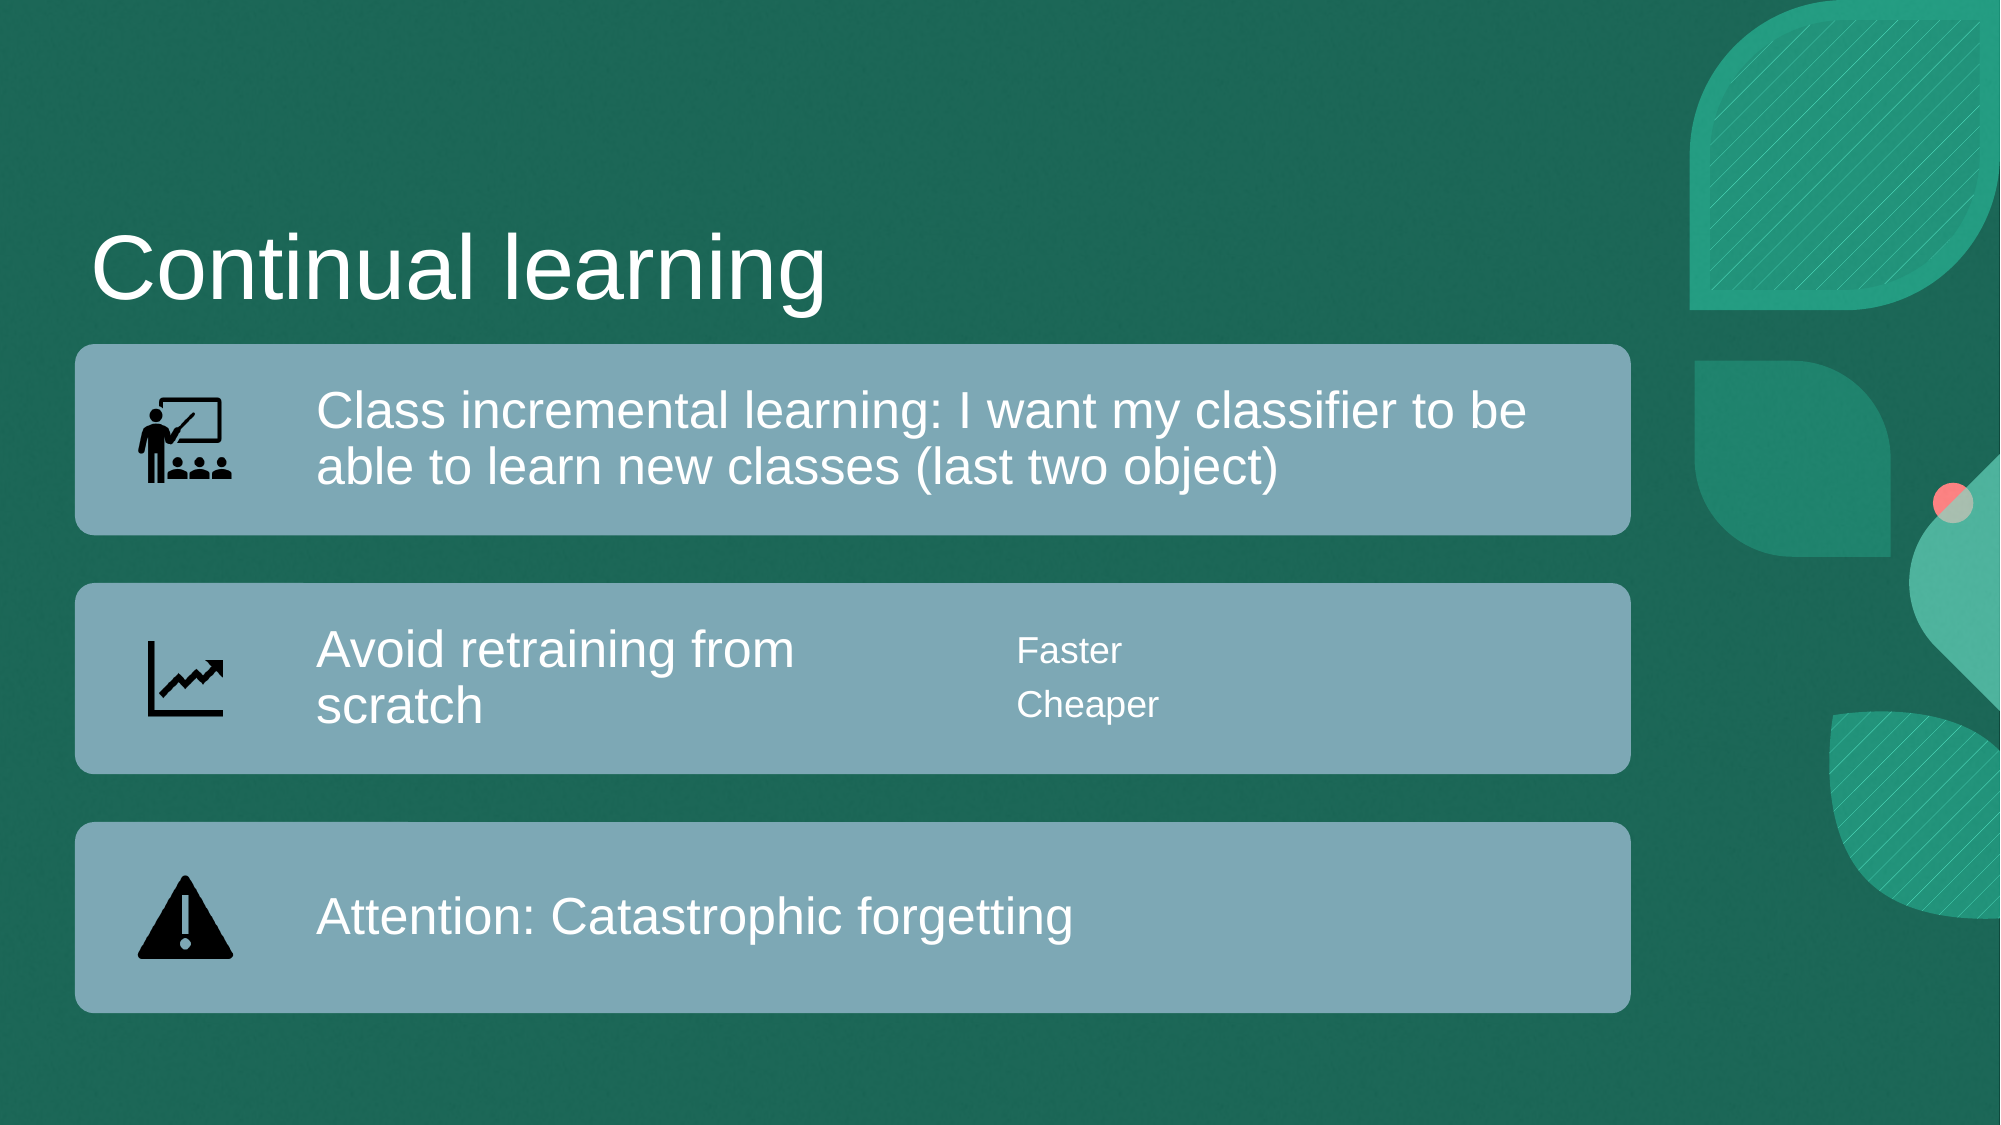

# Continual learning
Class incremental learning: I want my classifier to be able to learn new classes (last two object)
Avoid retraining from scratch
Faster
Cheaper
Attention: Catastrophic forgetting